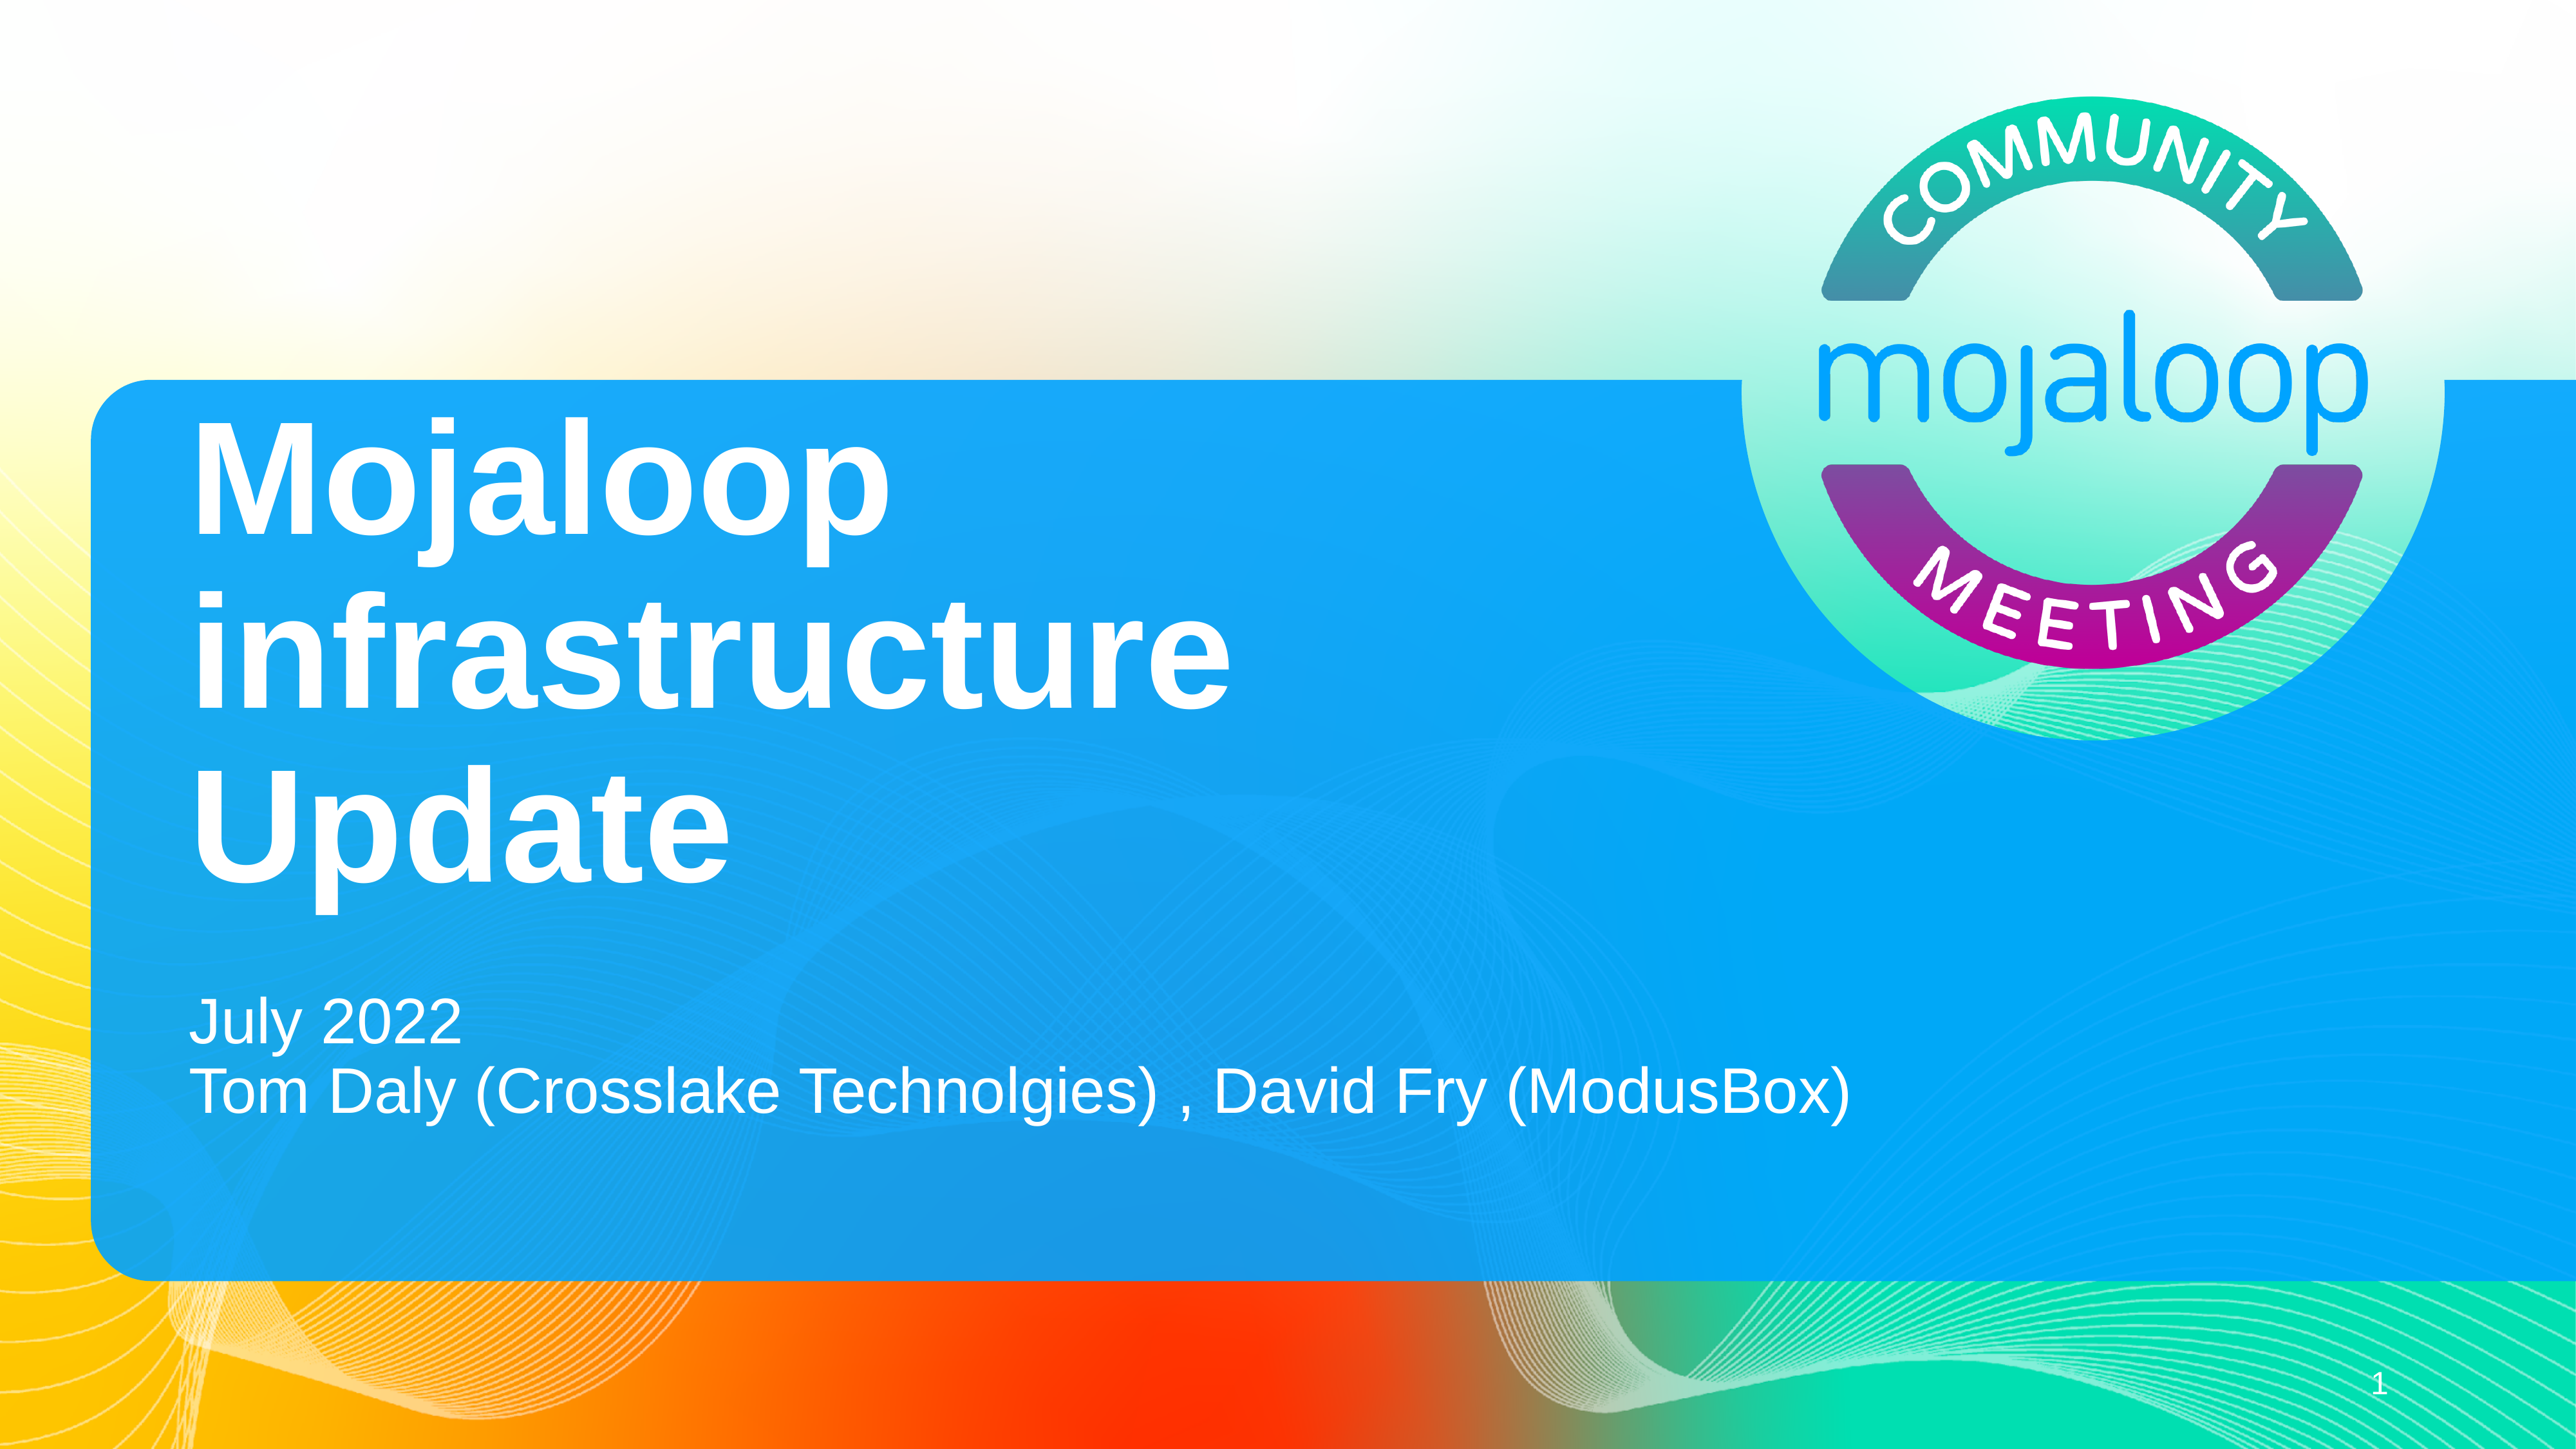

Mojaloop infrastructure Update
July 2022
Tom Daly (Crosslake Technolgies) , David Fry (ModusBox)
1